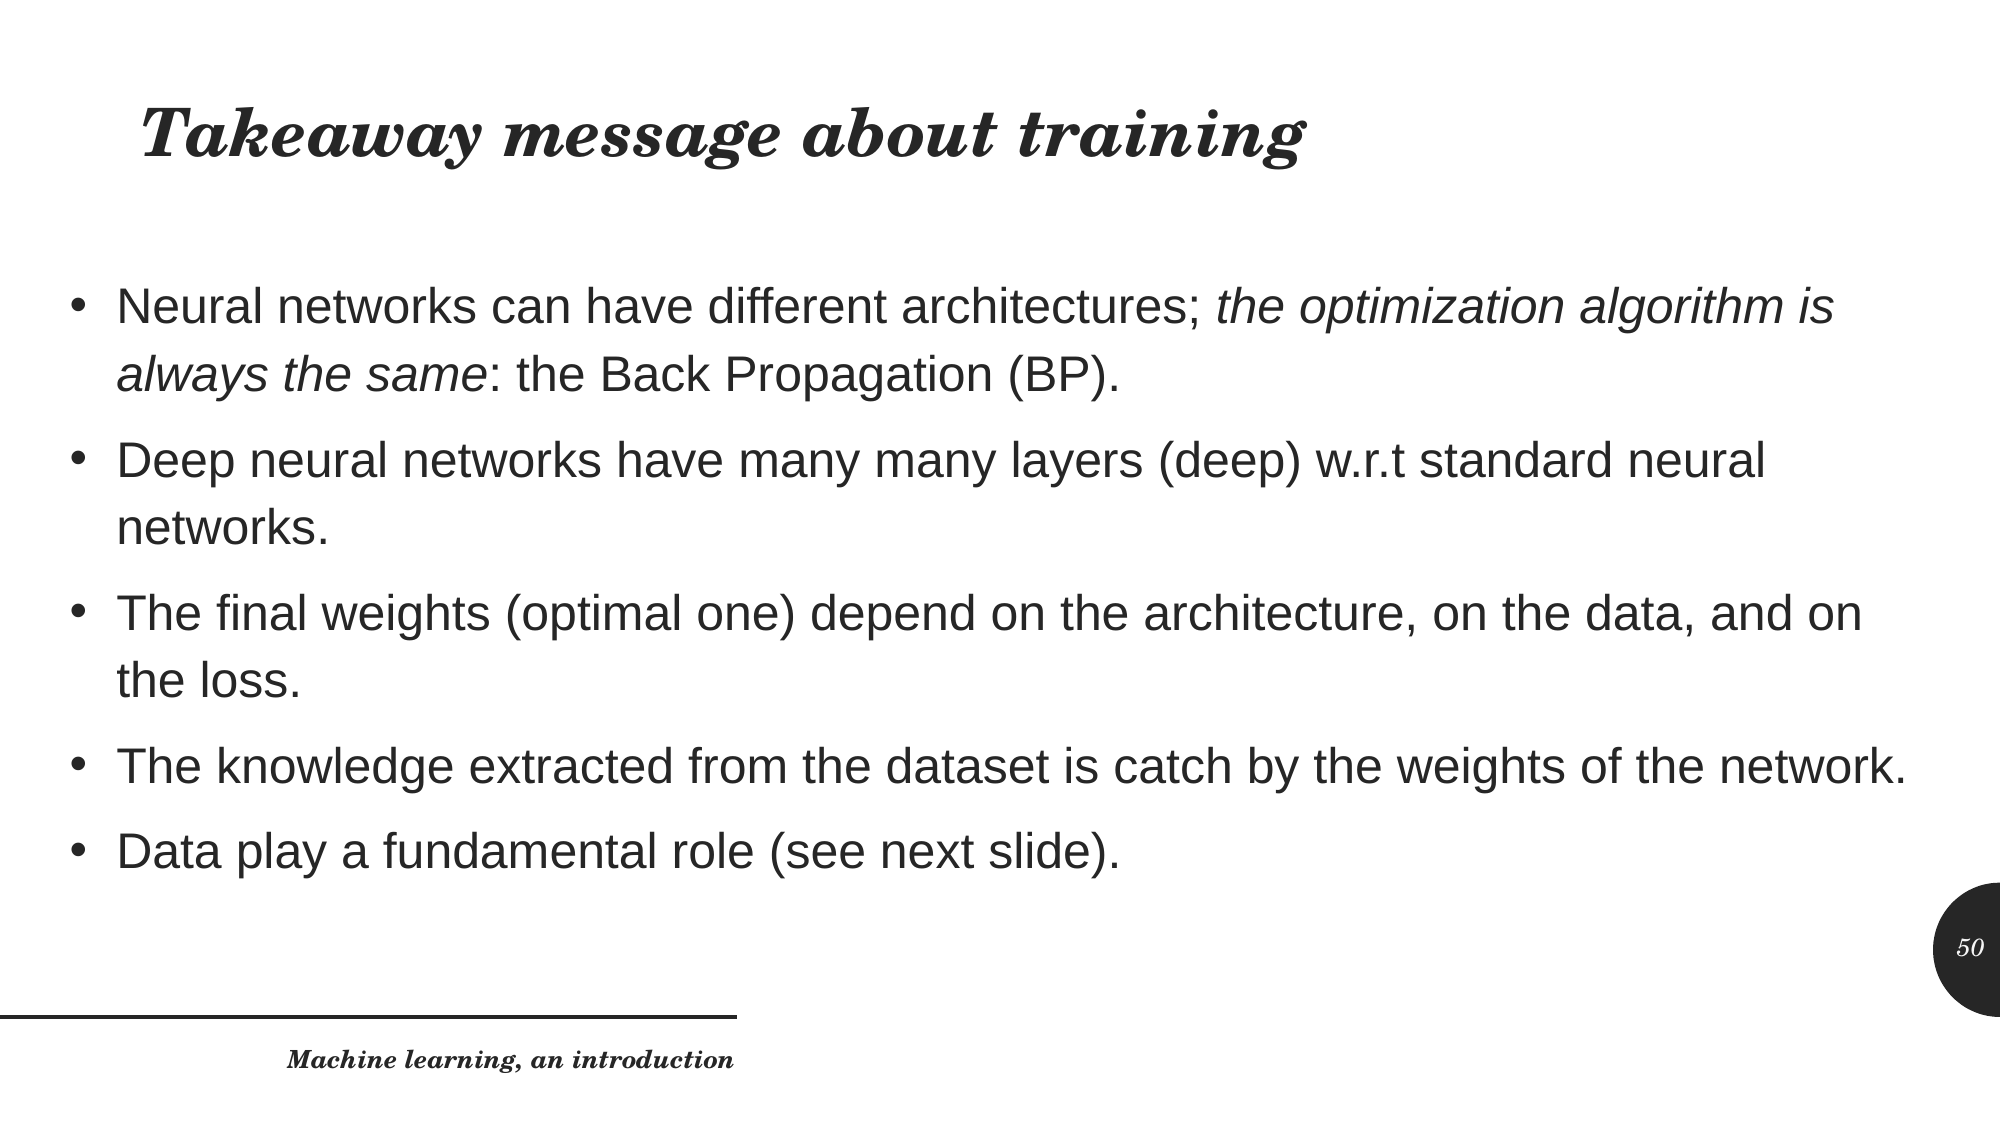

# Takeaway message about training
Neural networks can have different architectures; the optimization algorithm is always the same: the Back Propagation (BP).
Deep neural networks have many many layers (deep) w.r.t standard neural networks.
The final weights (optimal one) depend on the architecture, on the data, and on the loss.
The knowledge extracted from the dataset is catch by the weights of the network.
Data play a fundamental role (see next slide).
50
Machine learning, an introduction